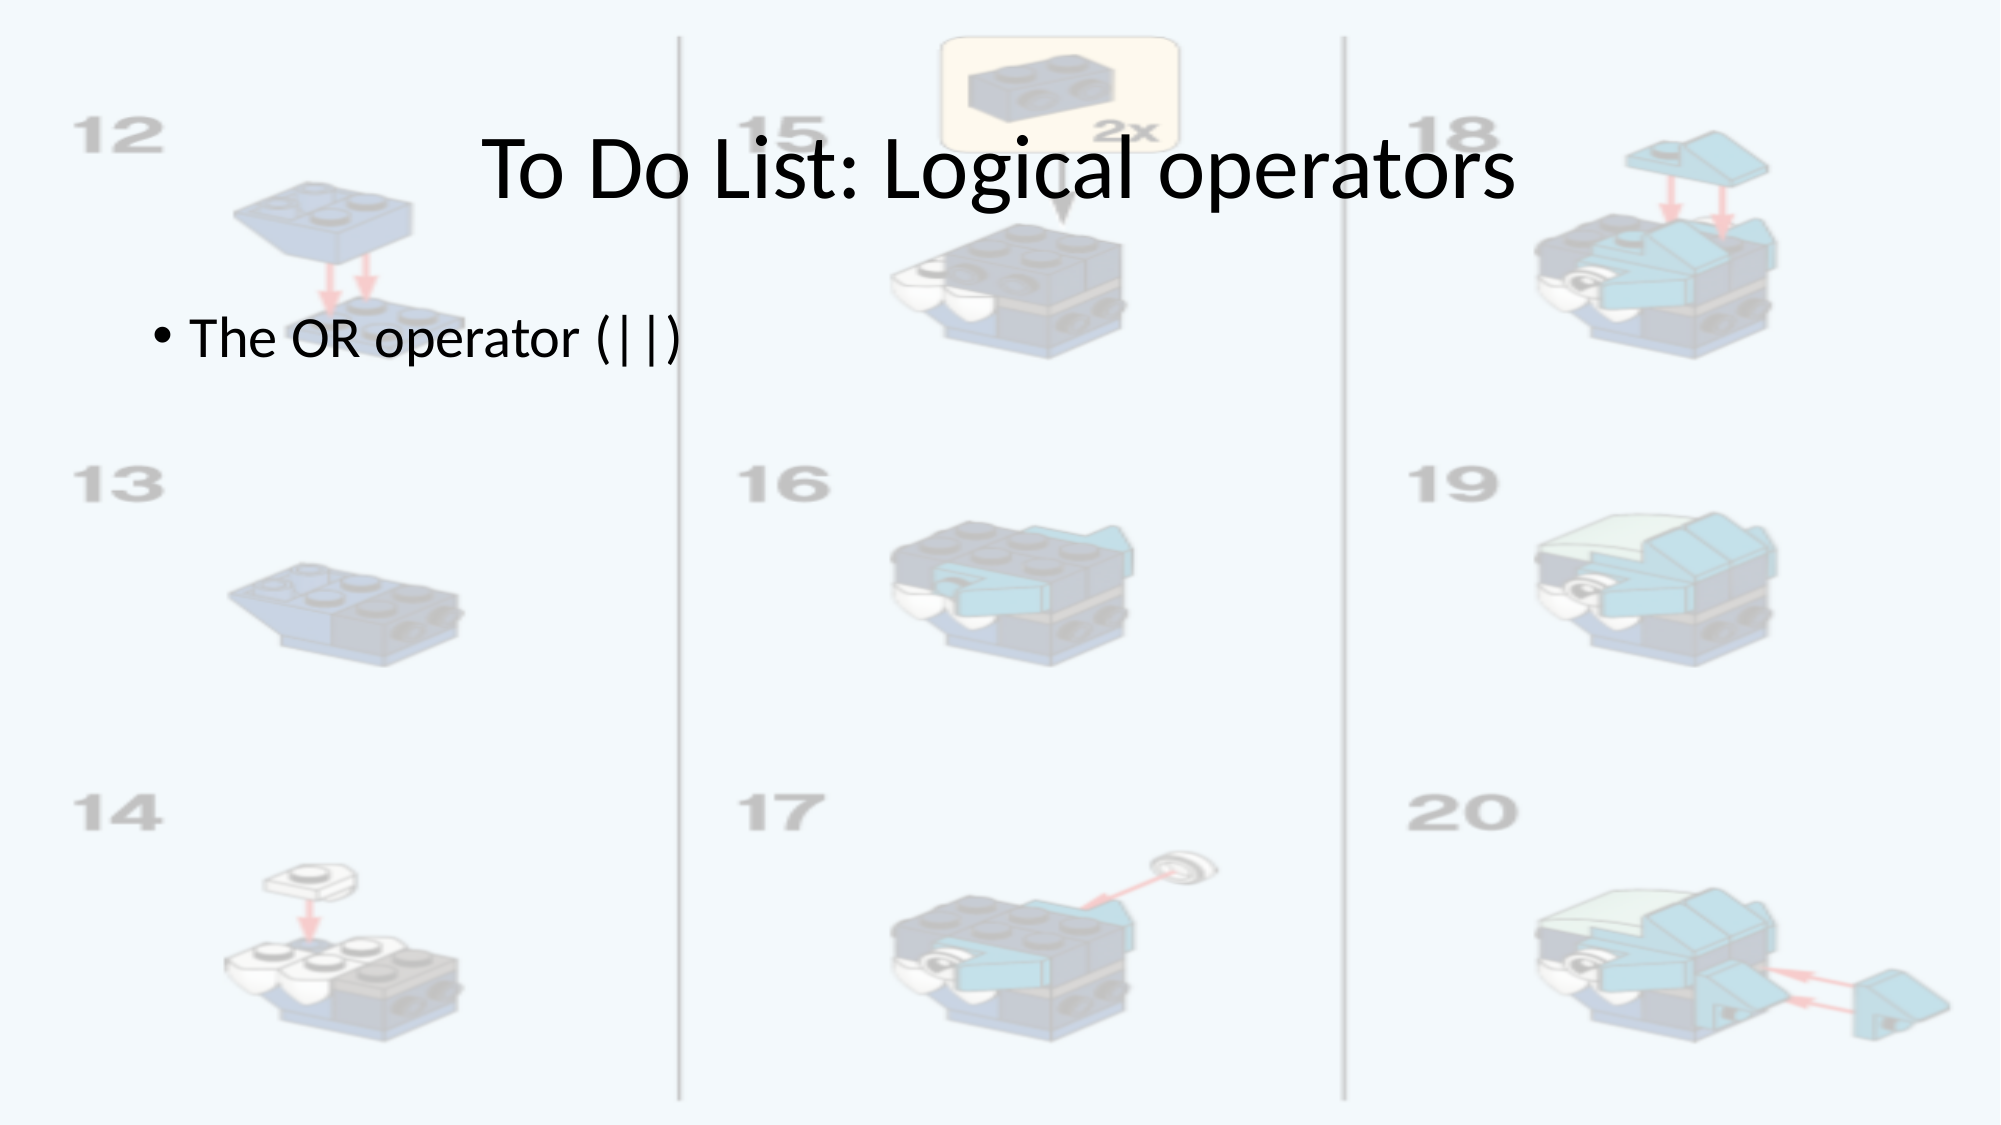

# To Do List: Logical operators
The OR operator (||)